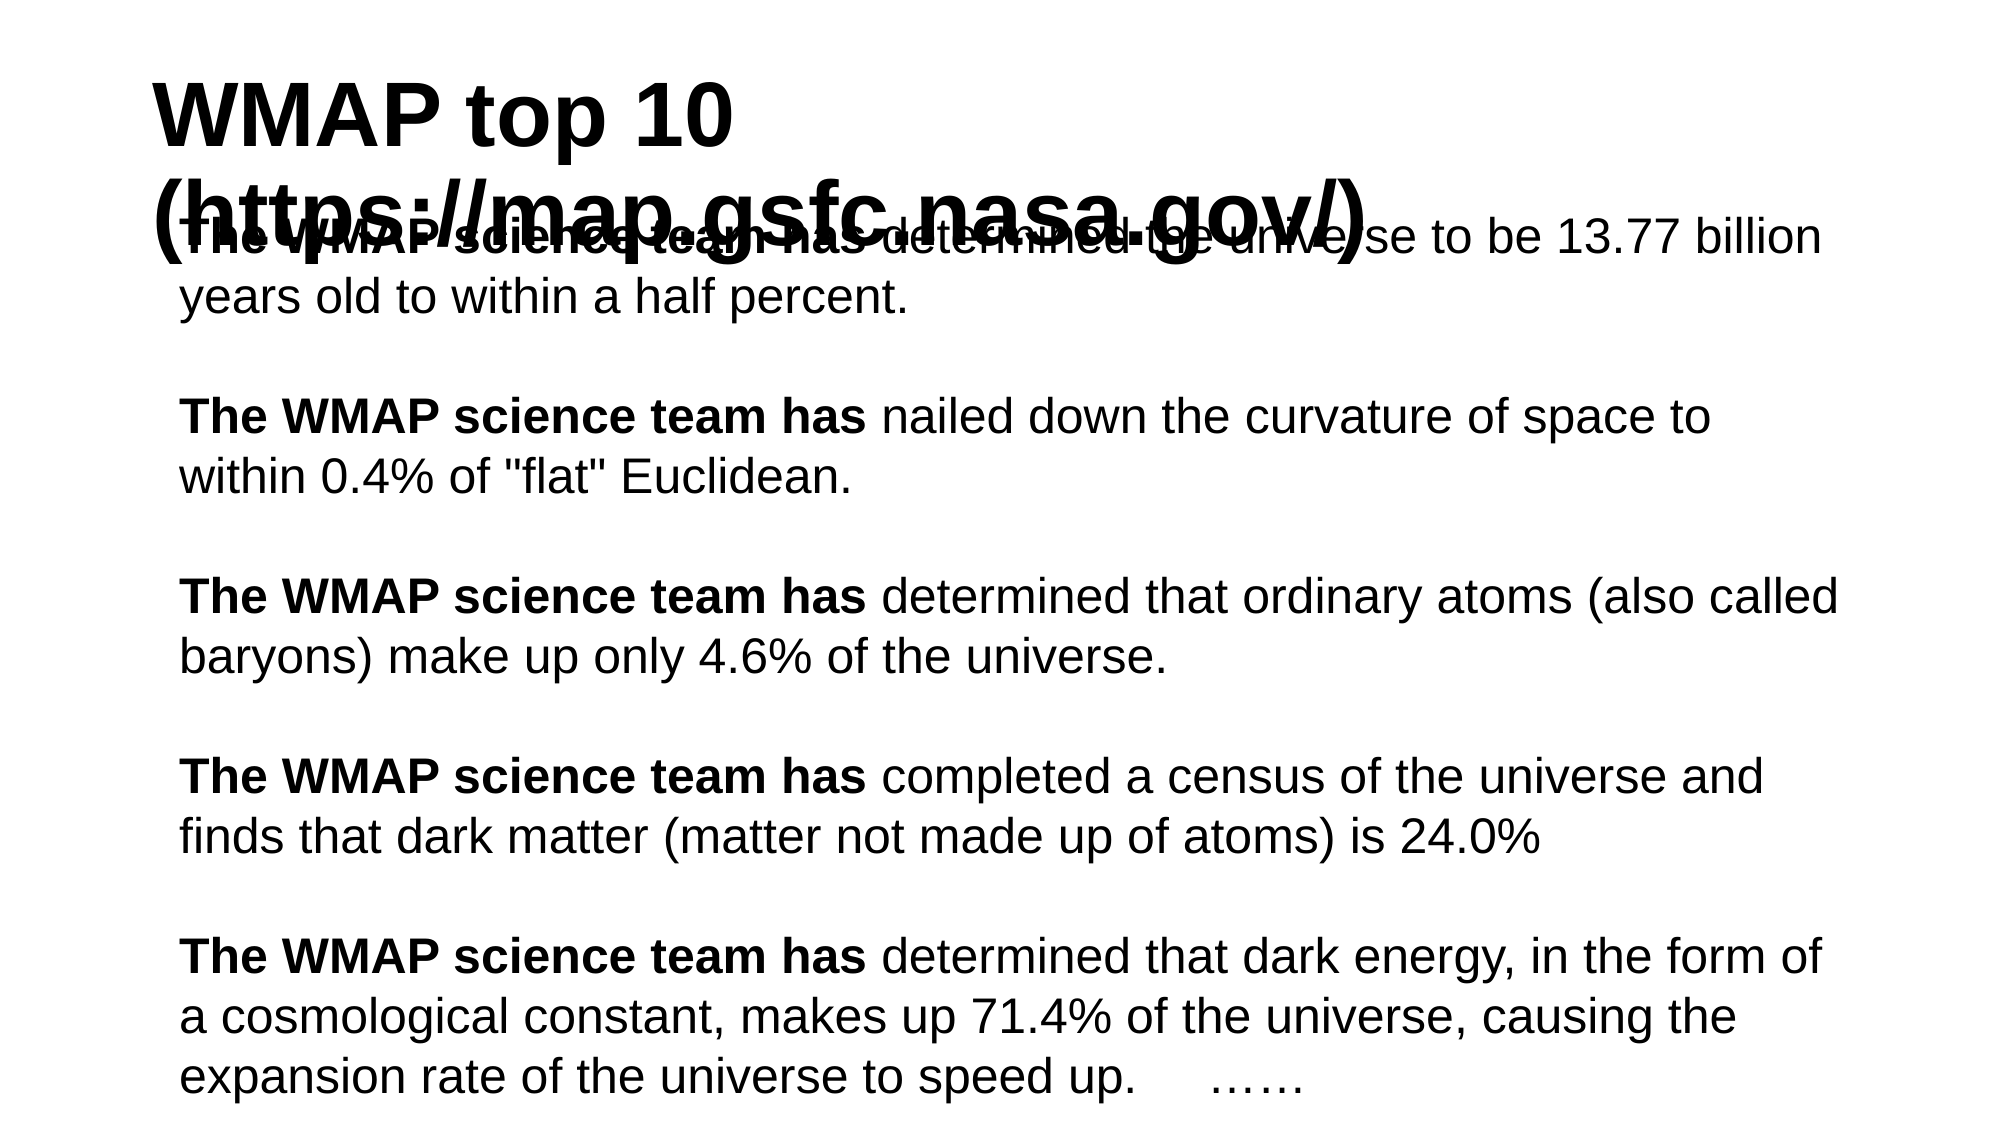

WMAP top 10 (https://map.gsfc.nasa.gov/)
The WMAP science team has determined the universe to be 13.77 billion years old to within a half percent.

The WMAP science team has nailed down the curvature of space to within 0.4% of "flat" Euclidean.

The WMAP science team has determined that ordinary atoms (also called baryons) make up only 4.6% of the universe.

The WMAP science team has completed a census of the universe and finds that dark matter (matter not made up of atoms) is 24.0%

The WMAP science team has determined that dark energy, in the form of a cosmological constant, makes up 71.4% of the universe, causing the expansion rate of the universe to speed up.     ……